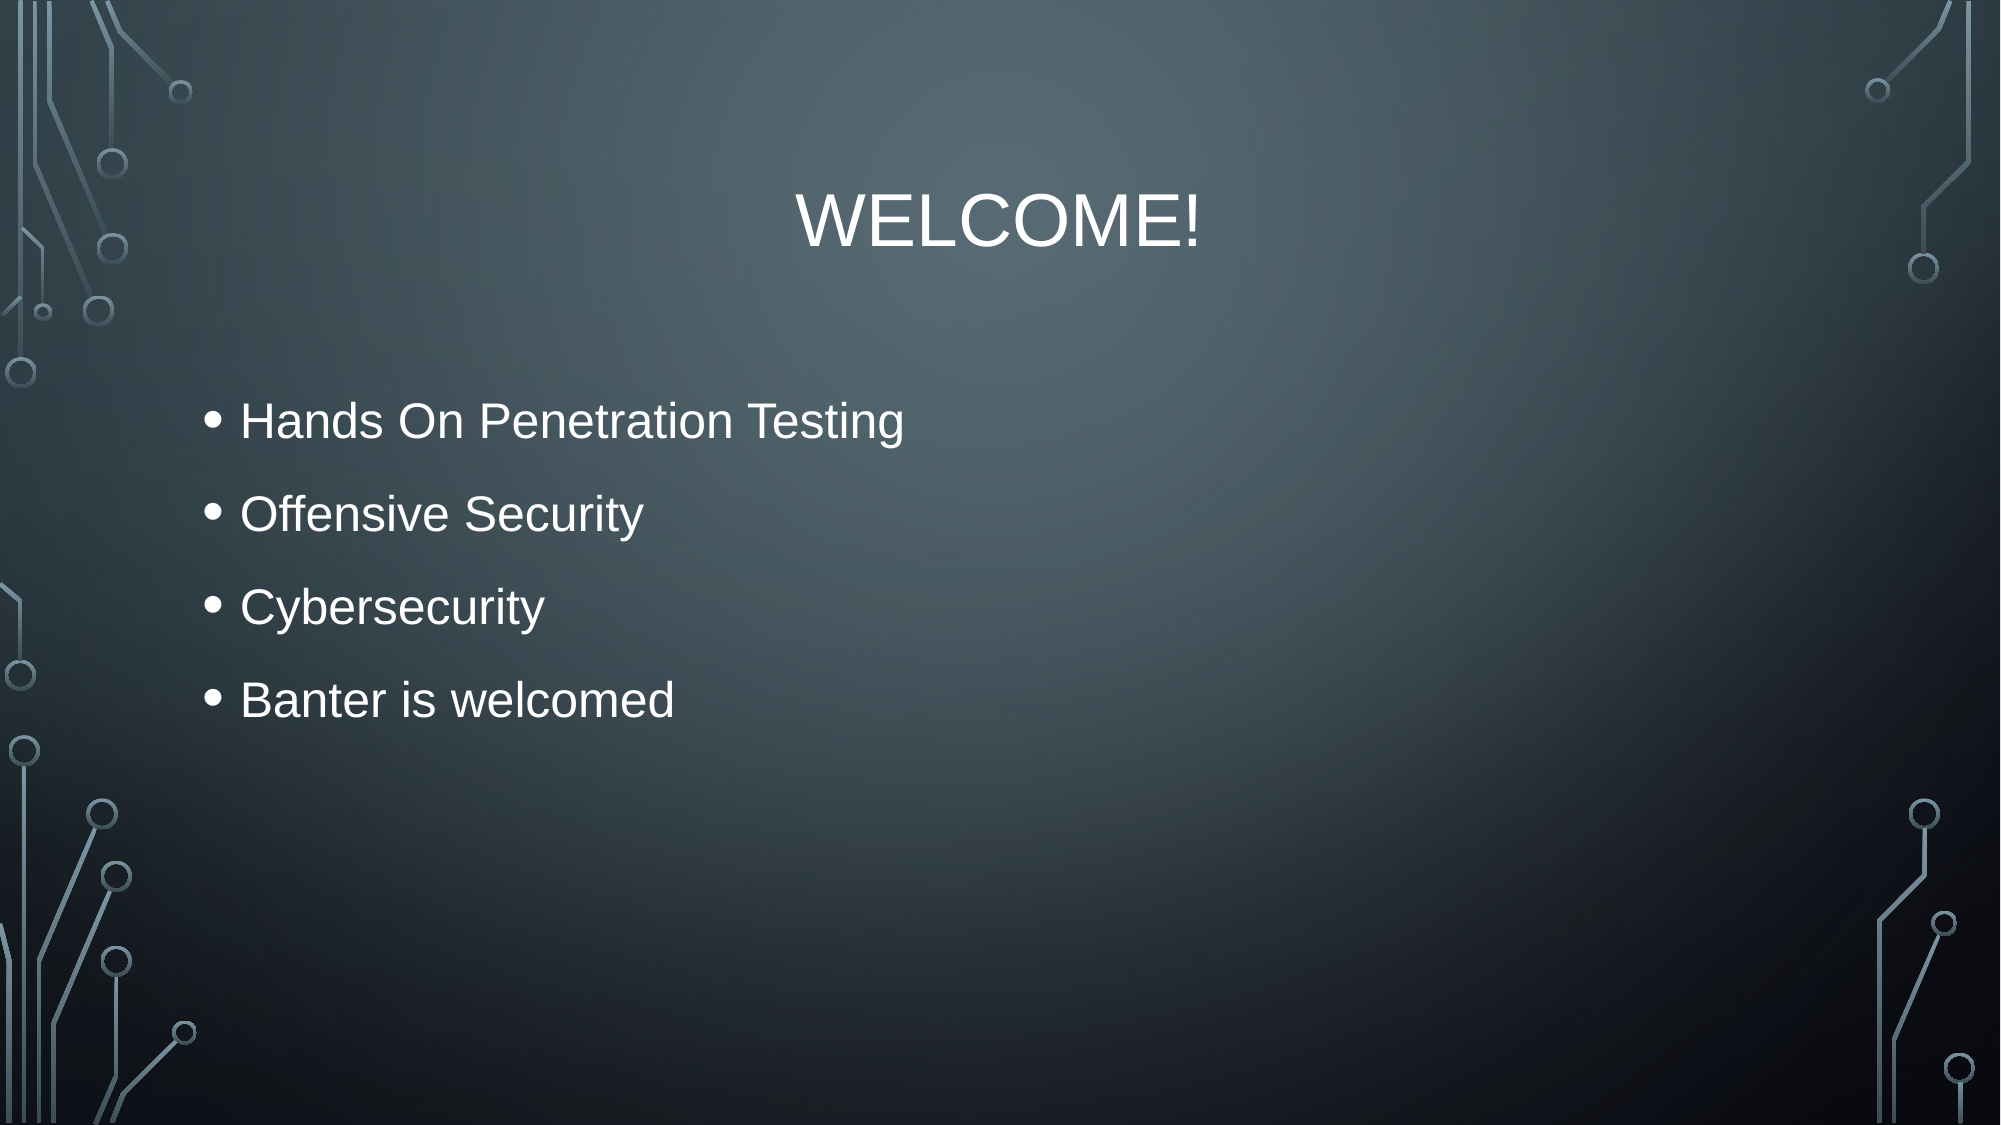

# Welcome!
Hands On Penetration Testing
Offensive Security
Cybersecurity
Banter is welcomed